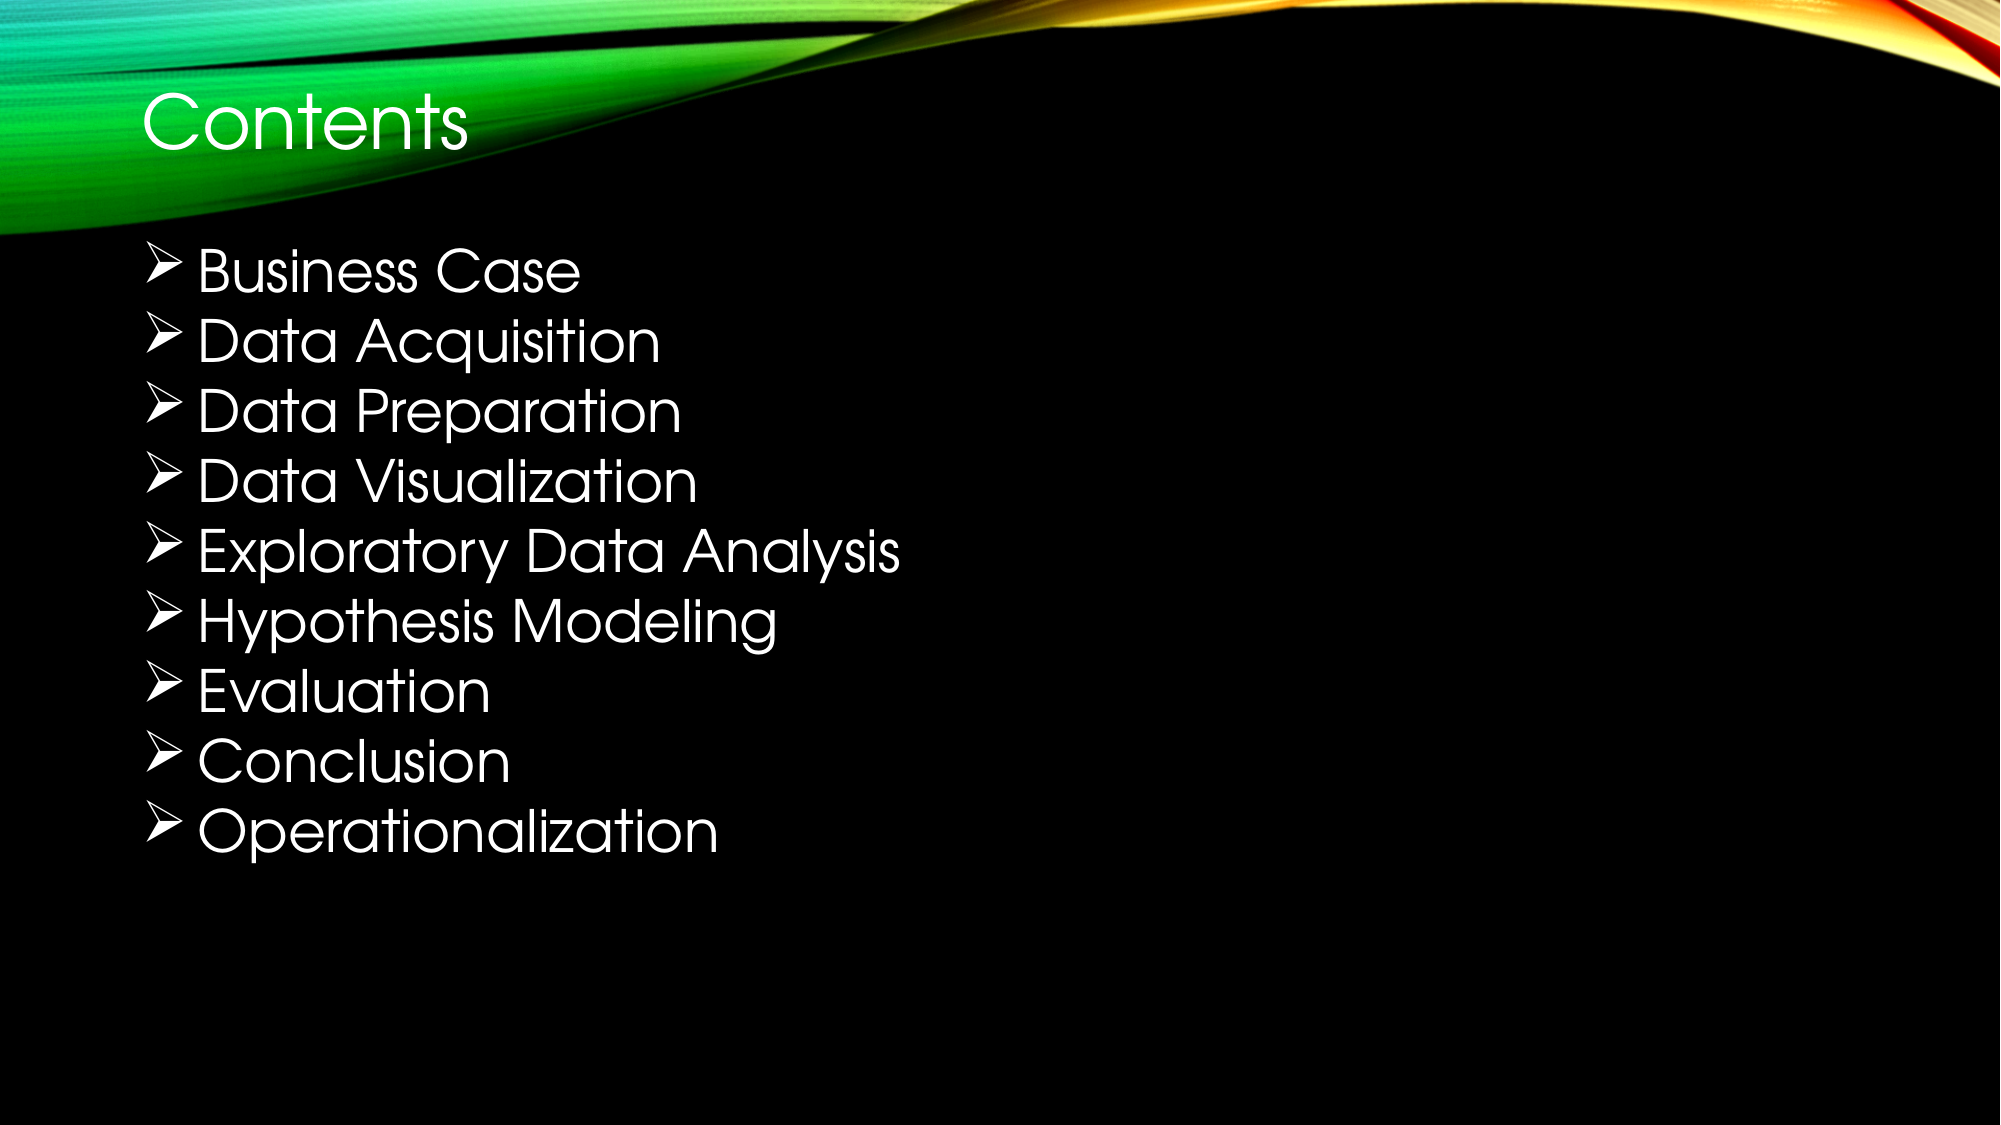

Contents

Business Case
Data Acquisition
Data Preparation
Data Visualization
Exploratory Data Analysis
Hypothesis Modeling
Evaluation
Conclusion
Operationalization